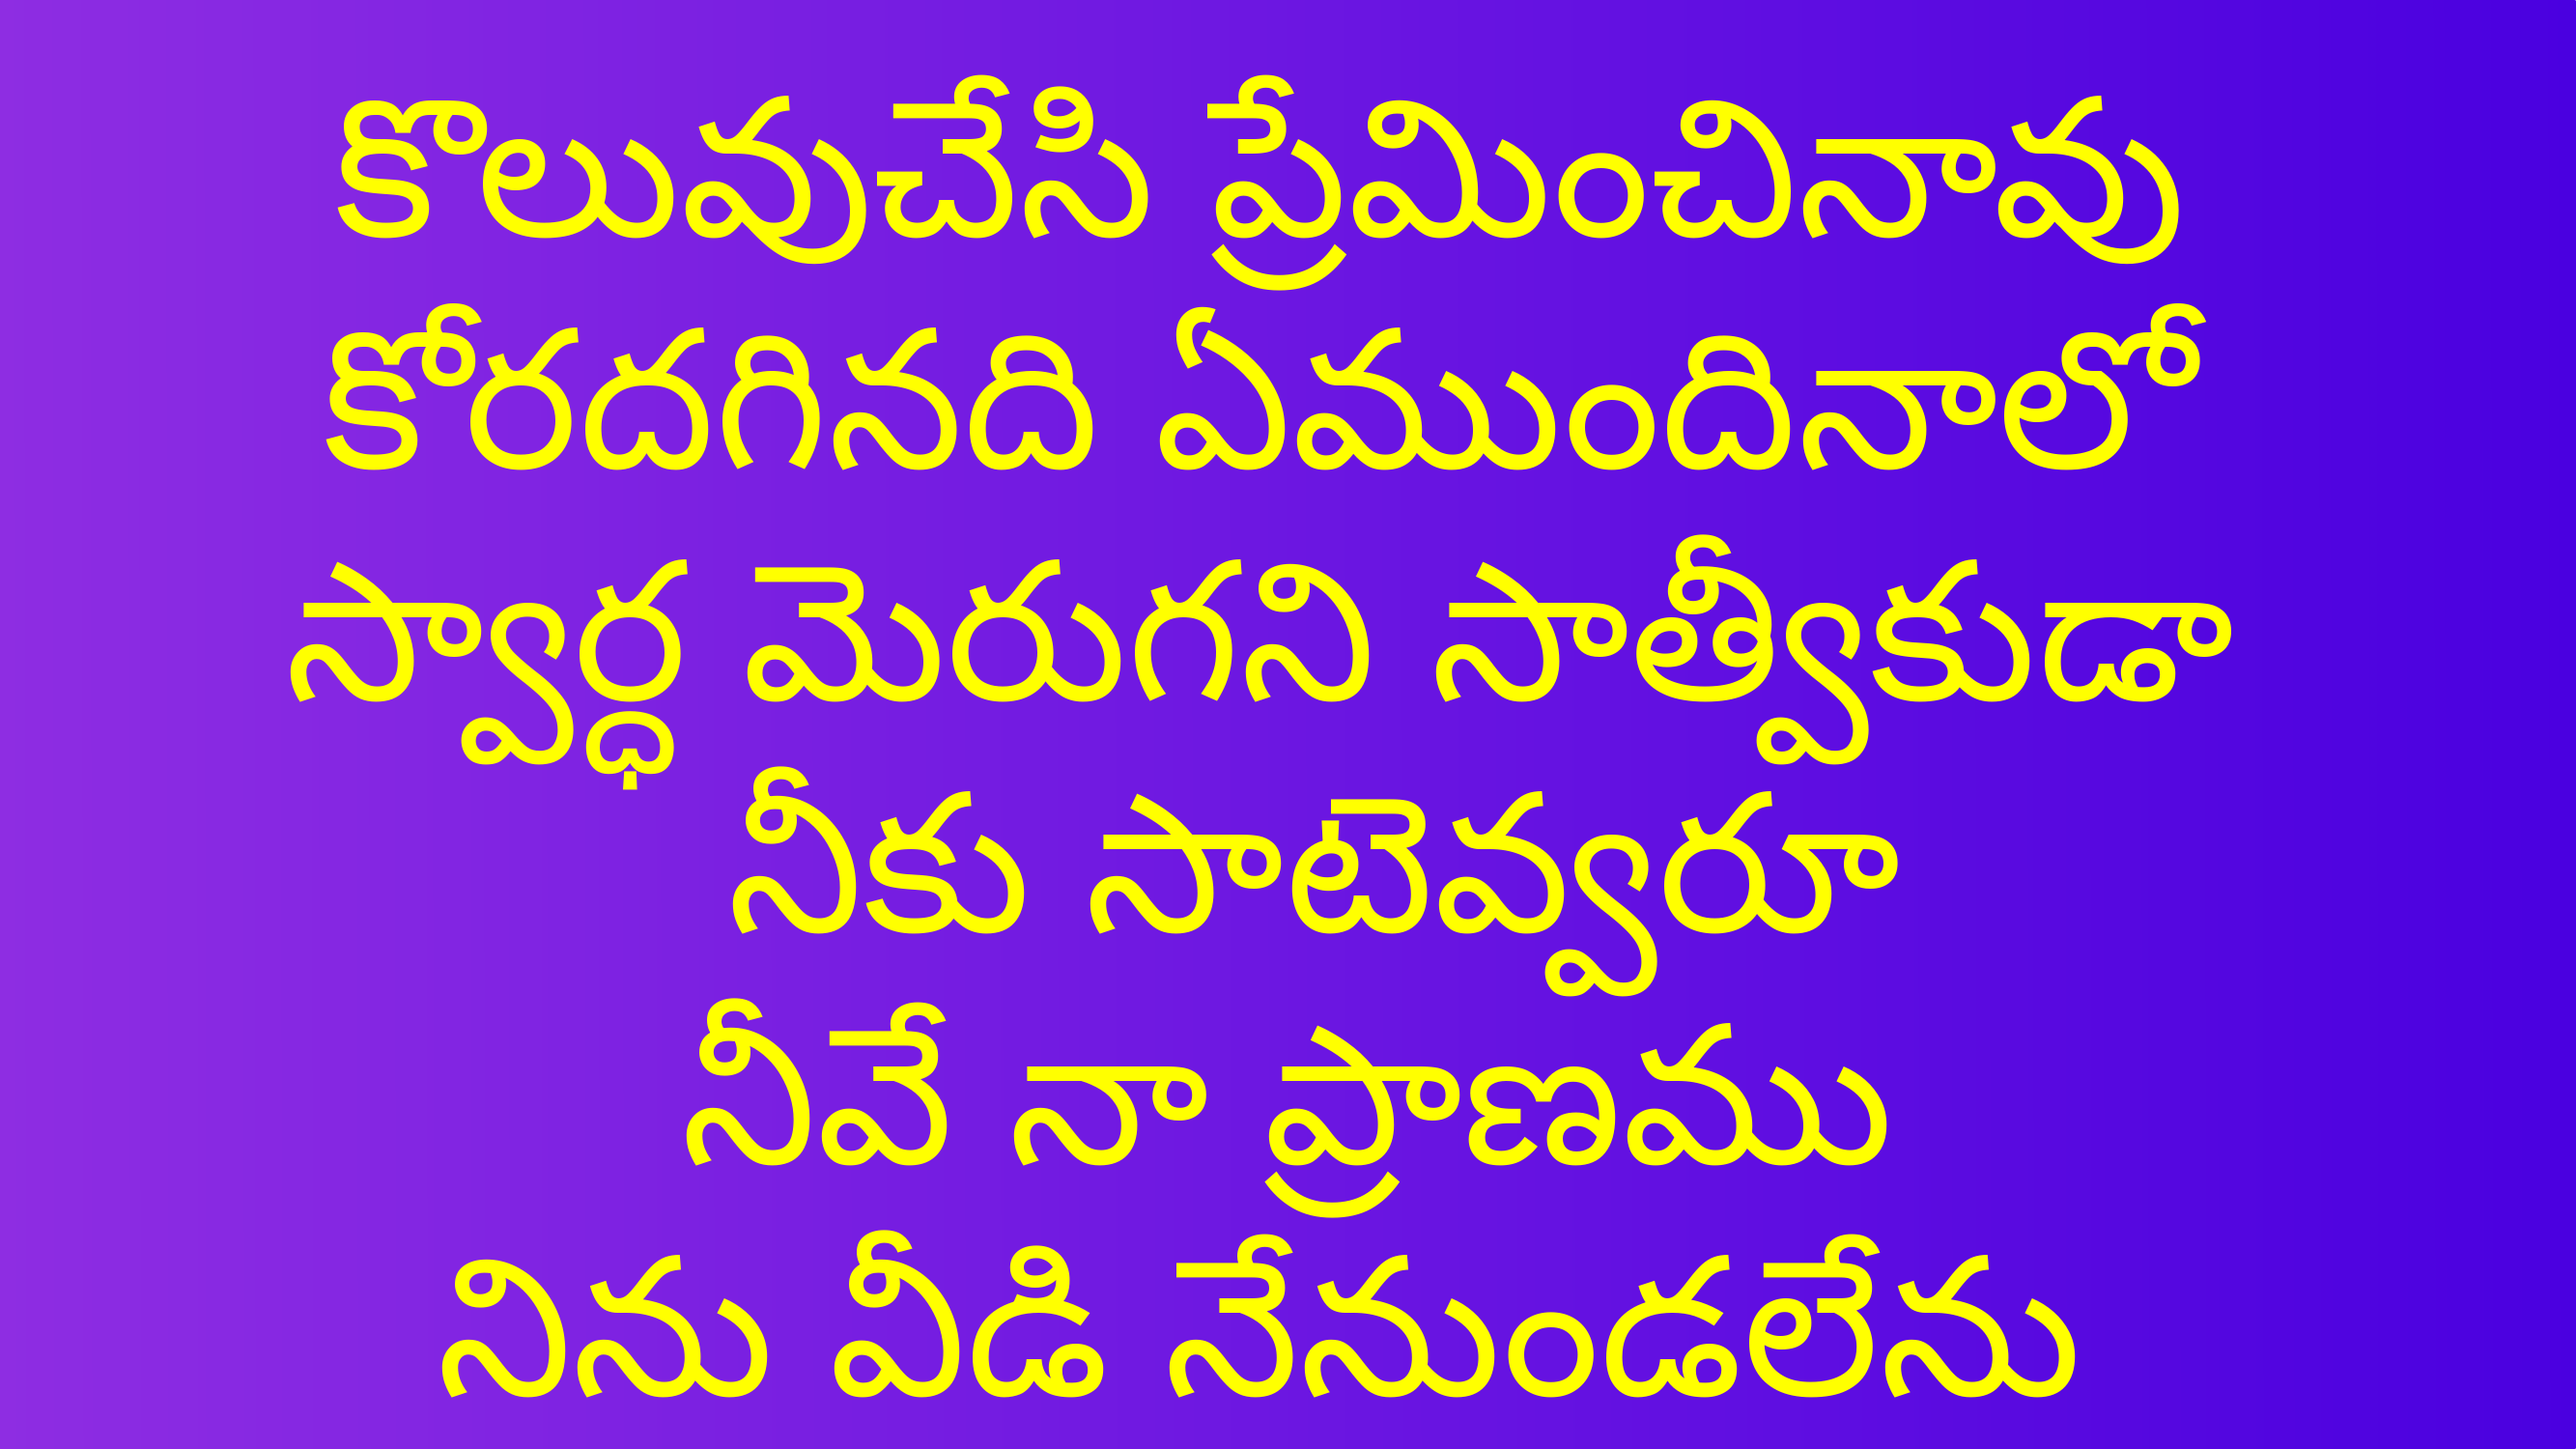

కొలువుచేసి ప్రేమించినావు
 కోరదగినది ఏముందినాలో
స్వార్ధ మెరుగని సాత్వీకుడా
 నీకు సాటెవ్వరూ
 నీవే నా ప్రాణము
నిను వీడి నేనుండలేను